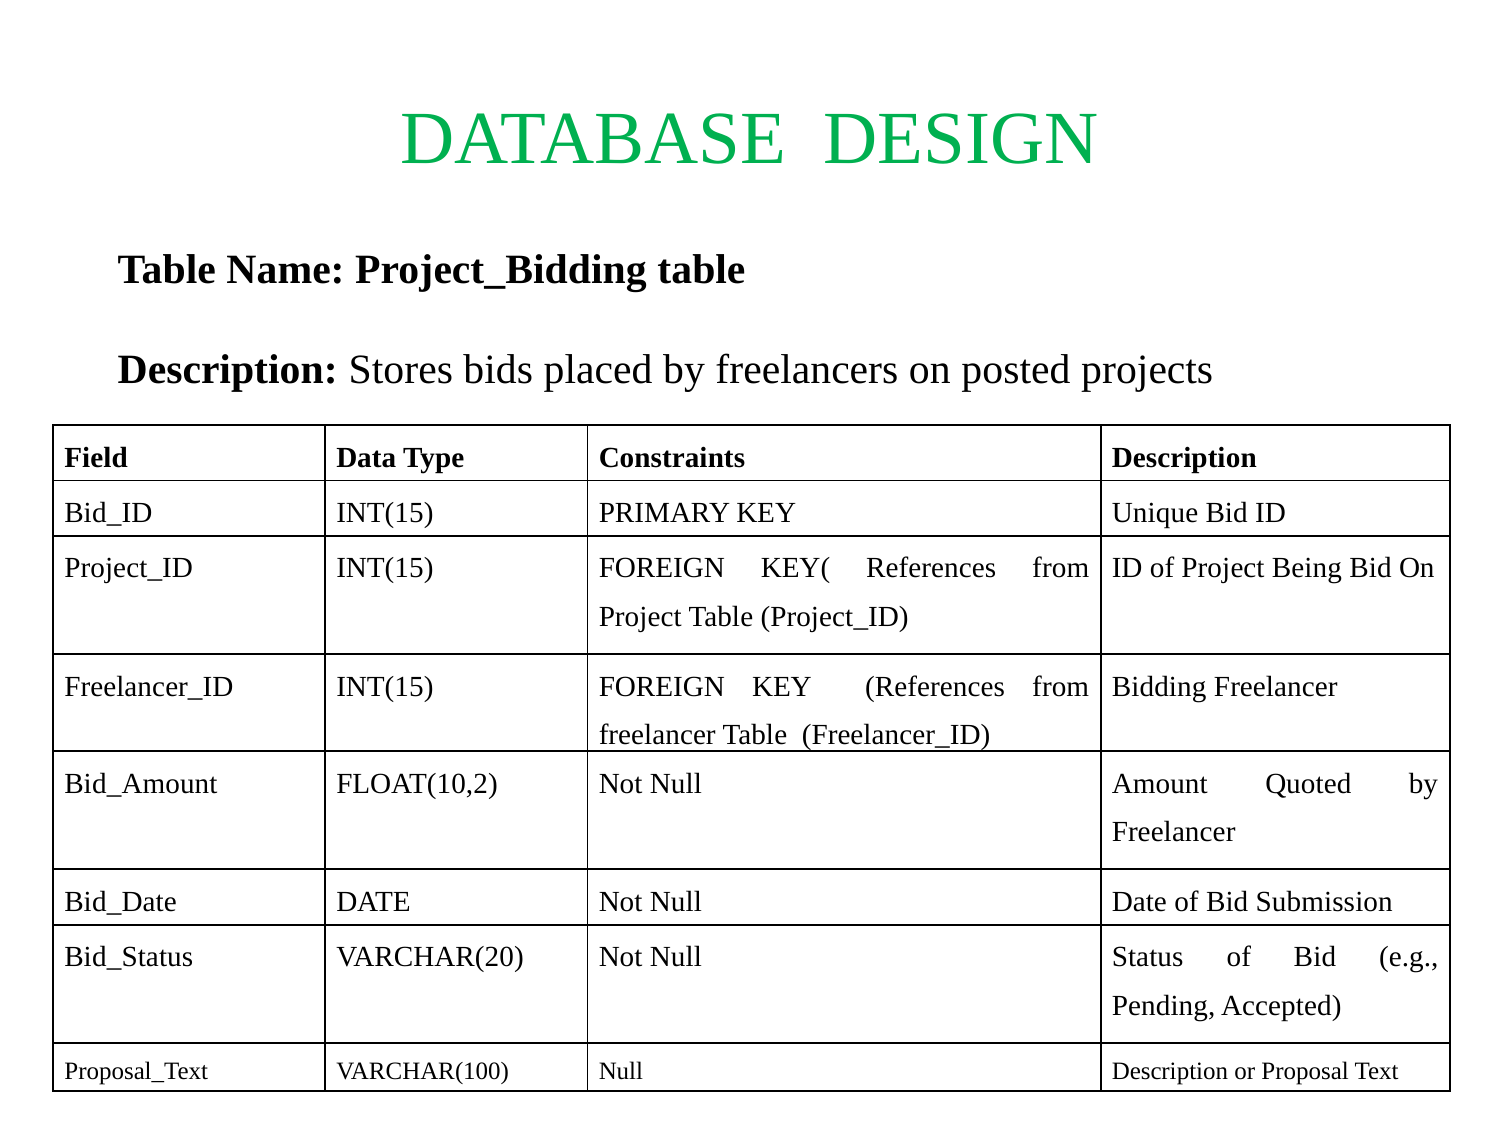

# DATABASE  DESIGN
Table Name: Project_Bidding table

Description: Stores bids placed by freelancers on posted projects
| Field | Data Type | Constraints | Description |
| --- | --- | --- | --- |
| Bid\_ID | INT(15) | PRIMARY KEY | Unique Bid ID |
| Project\_ID | INT(15) | FOREIGN KEY( References from Project Table (Project\_ID) | ID of Project Being Bid On |
| Freelancer\_ID | INT(15) | FOREIGN KEY (References from freelancer Table (Freelancer\_ID) | Bidding Freelancer |
| Bid\_Amount | FLOAT(10,2) | Not Null | Amount Quoted by Freelancer |
| Bid\_Date | DATE | Not Null | Date of Bid Submission |
| Bid\_Status | VARCHAR(20) | Not Null | Status of Bid (e.g., Pending, Accepted) |
| Proposal\_Text | VARCHAR(100) | Null | Description or Proposal Text |